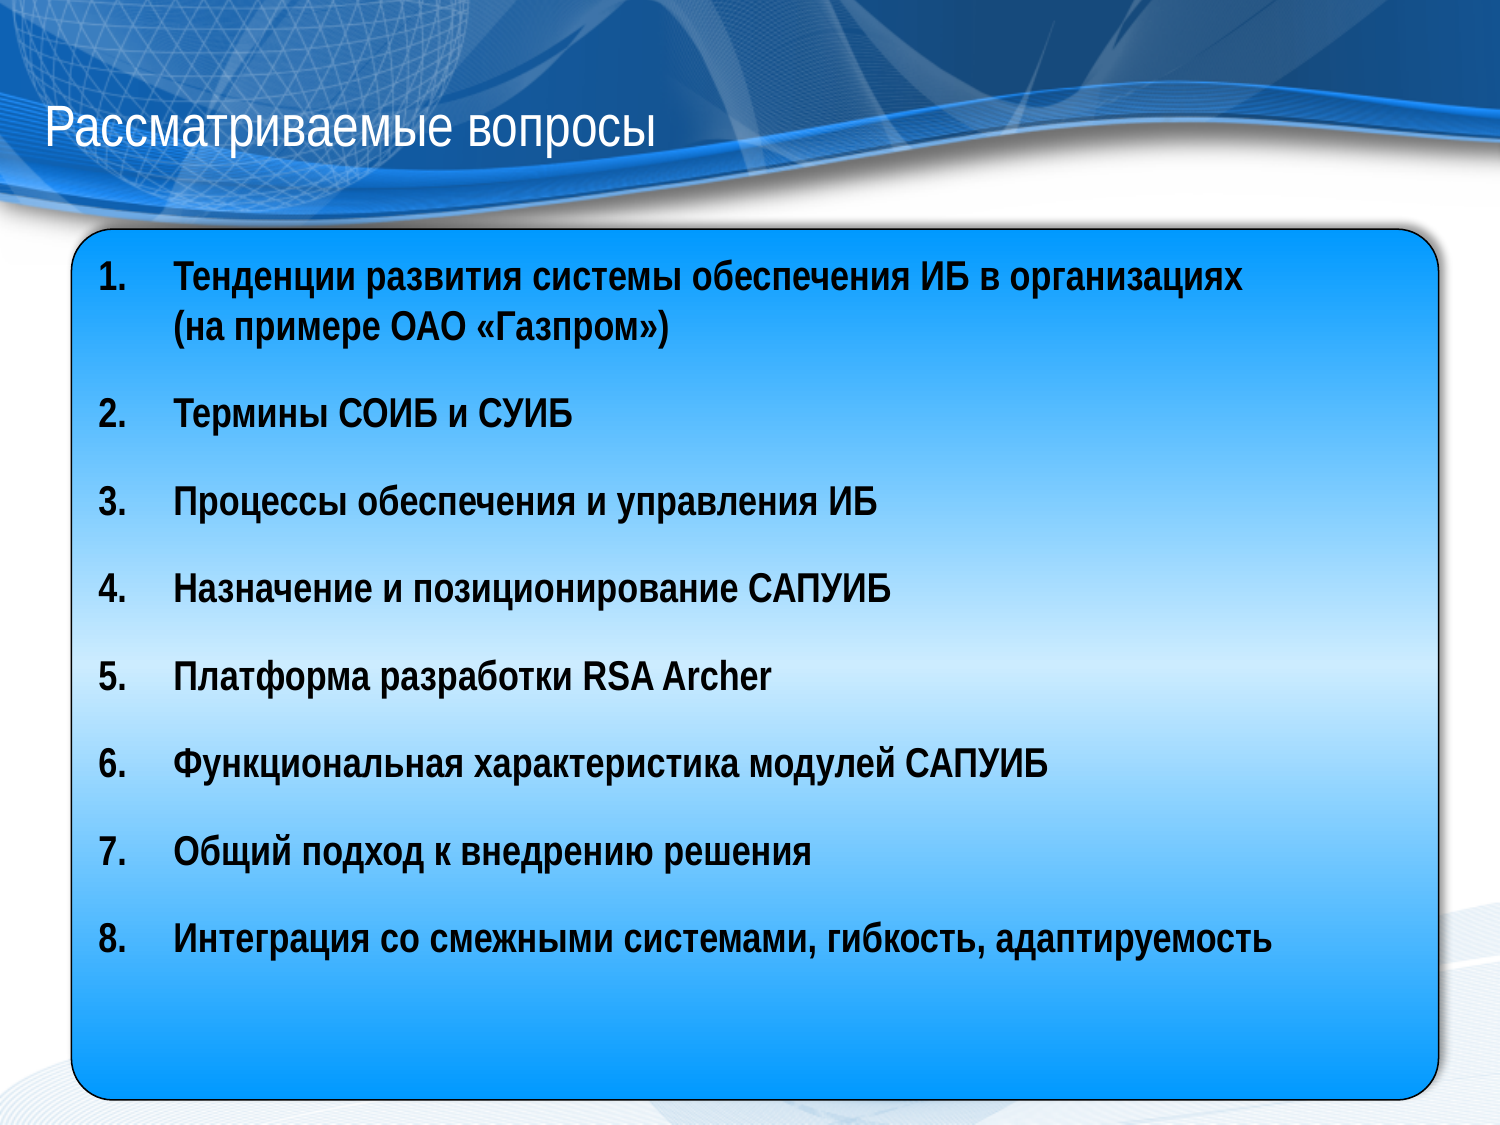

Рассматриваемые вопросы

Тенденции развития системы обеспечения ИБ в организациях
(на примере ОАО «Газпром»)

Термины СОИБ и СУИБ

Процессы обеспечения и управления ИБ

Назначение и позиционирование САПУИБ

Платформа разработки RSA Archer

Функциональная характеристика модулей САПУИБ

Общий подход к внедрению решения

Интеграция со смежными системами, гибкость, адаптируемость